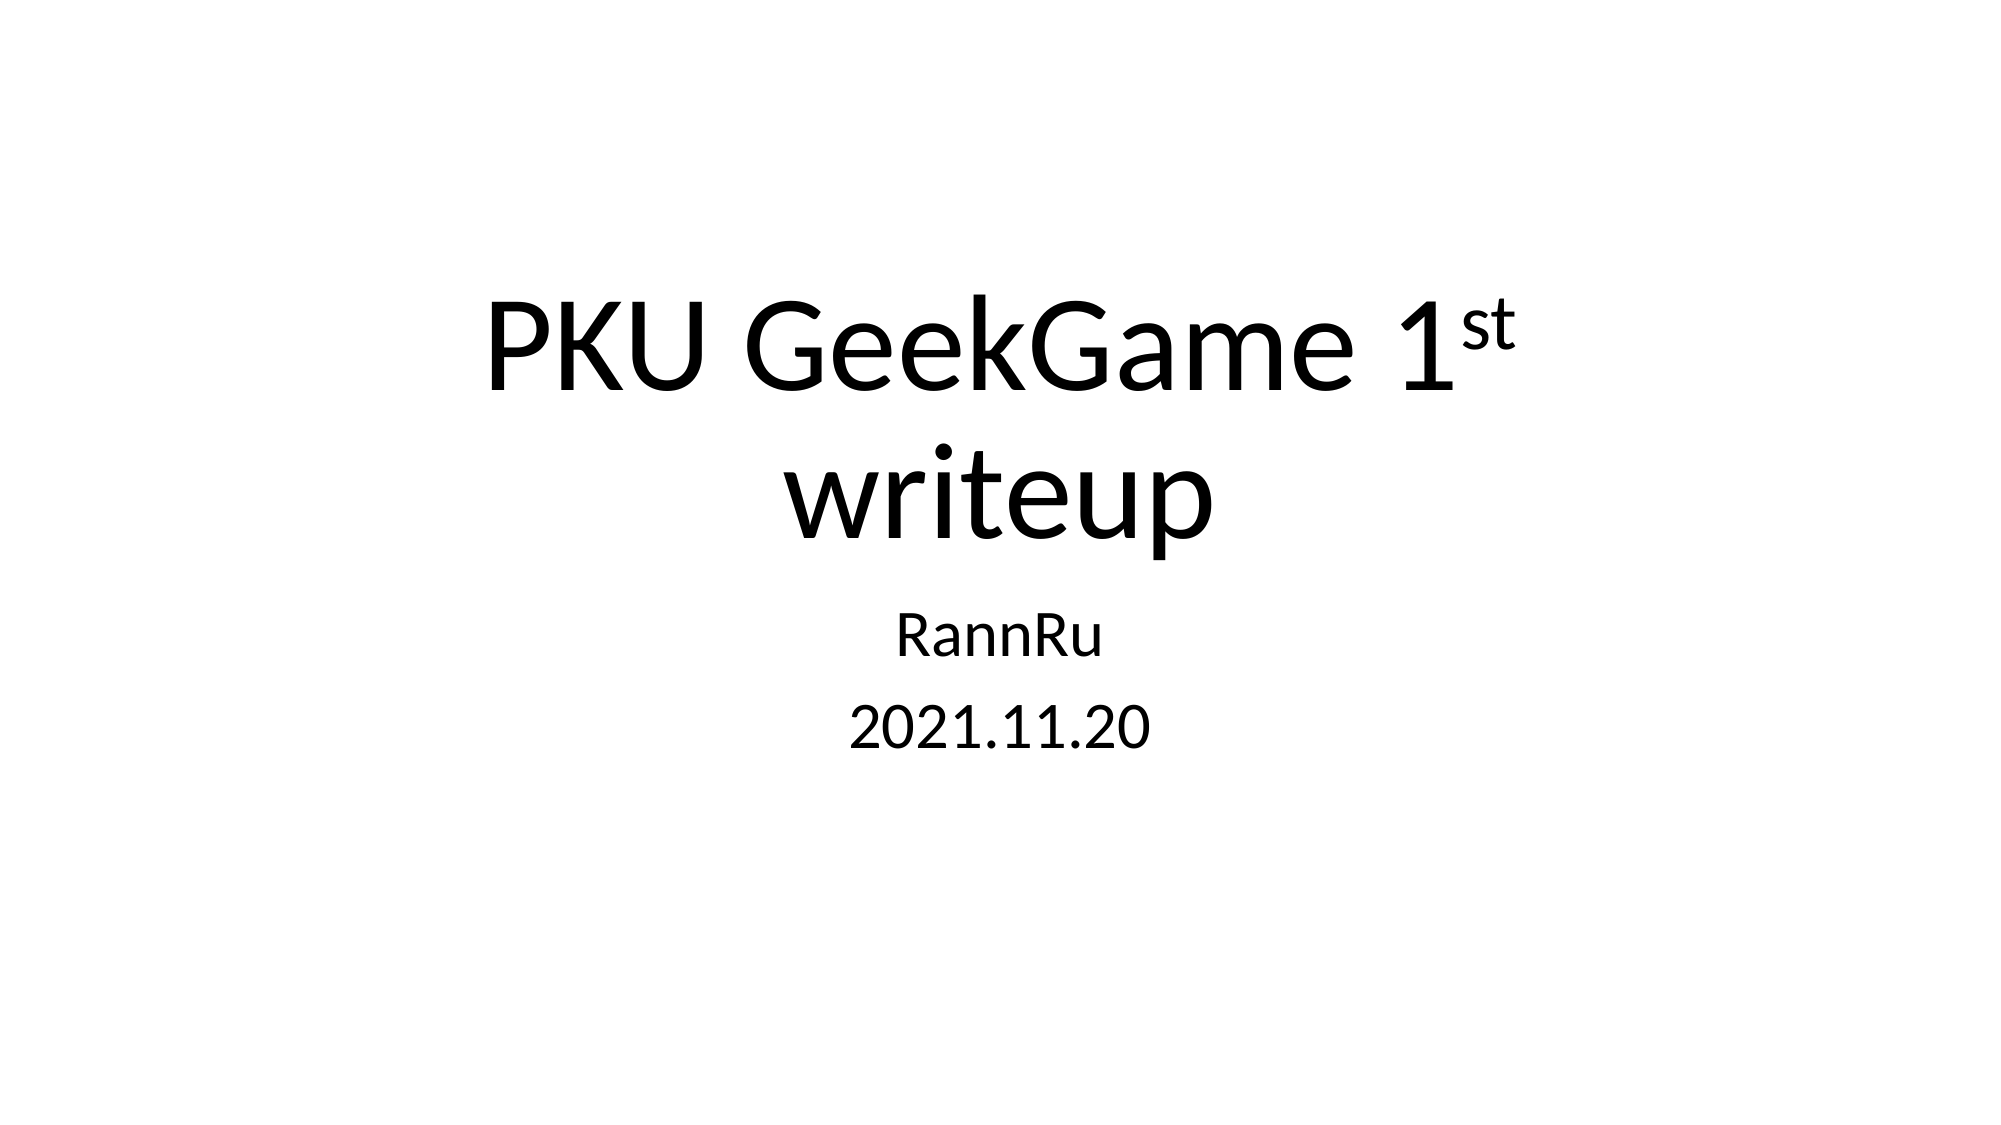

# PKU GeekGame 1st writeup
RannRu
2021.11.20